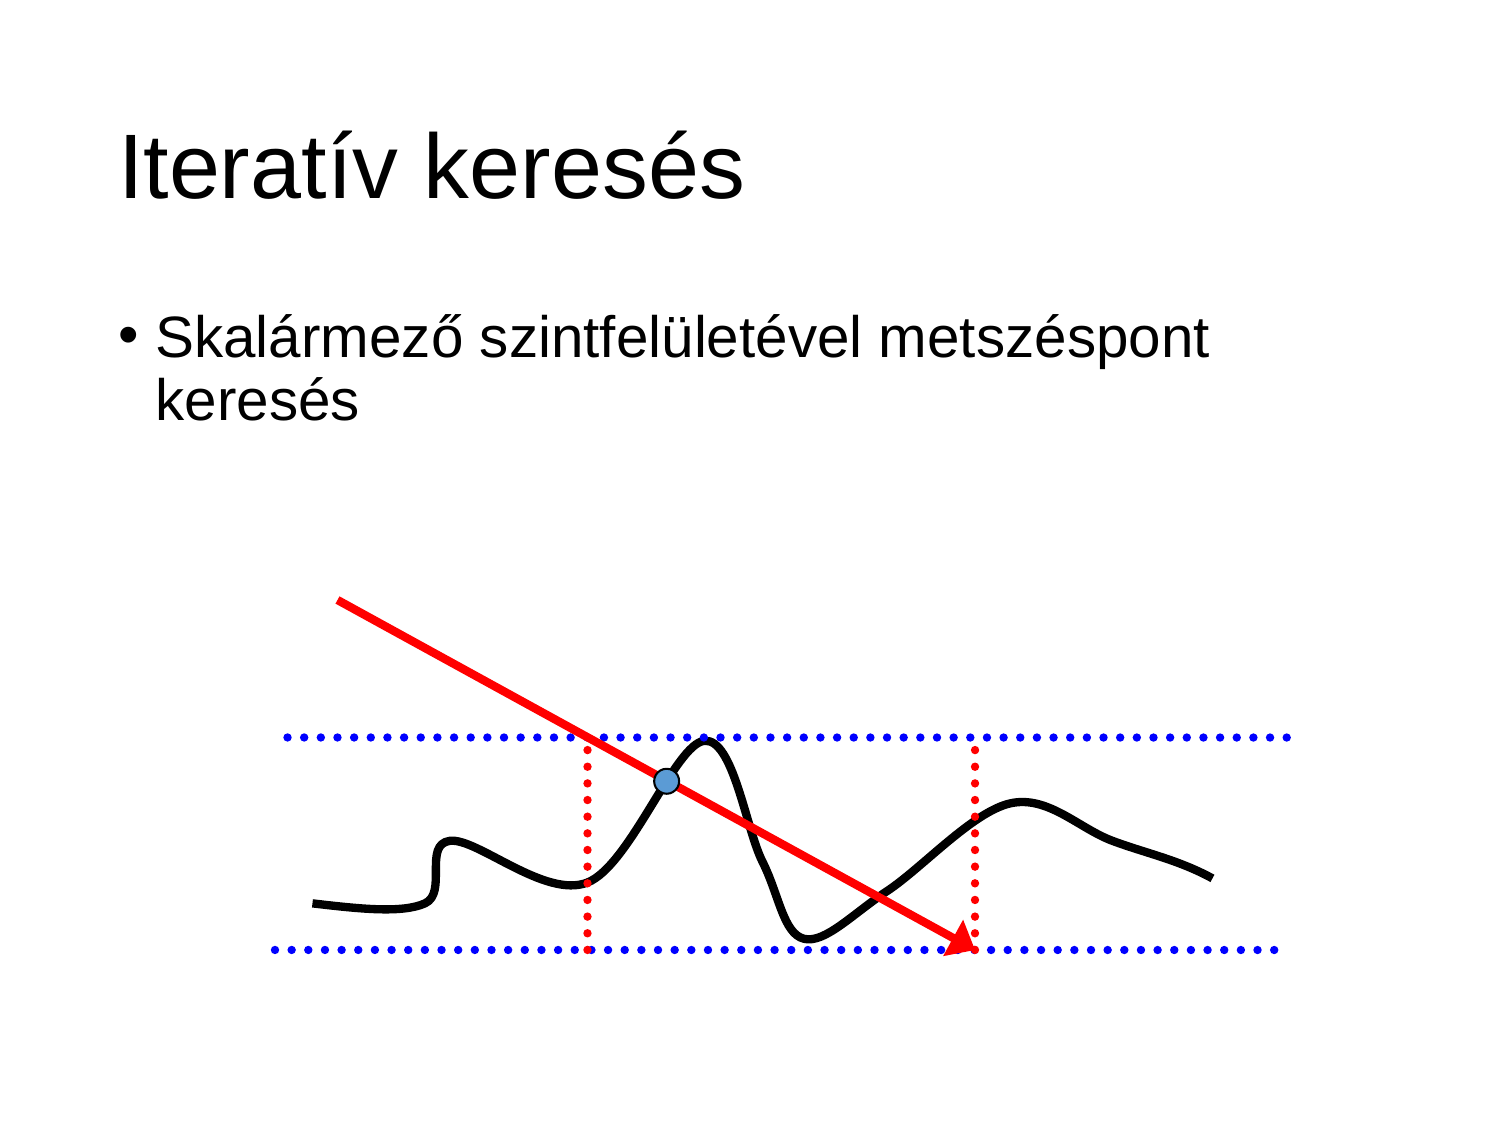

# Iteratív keresés
Skalármező szintfelületével metszéspont keresés